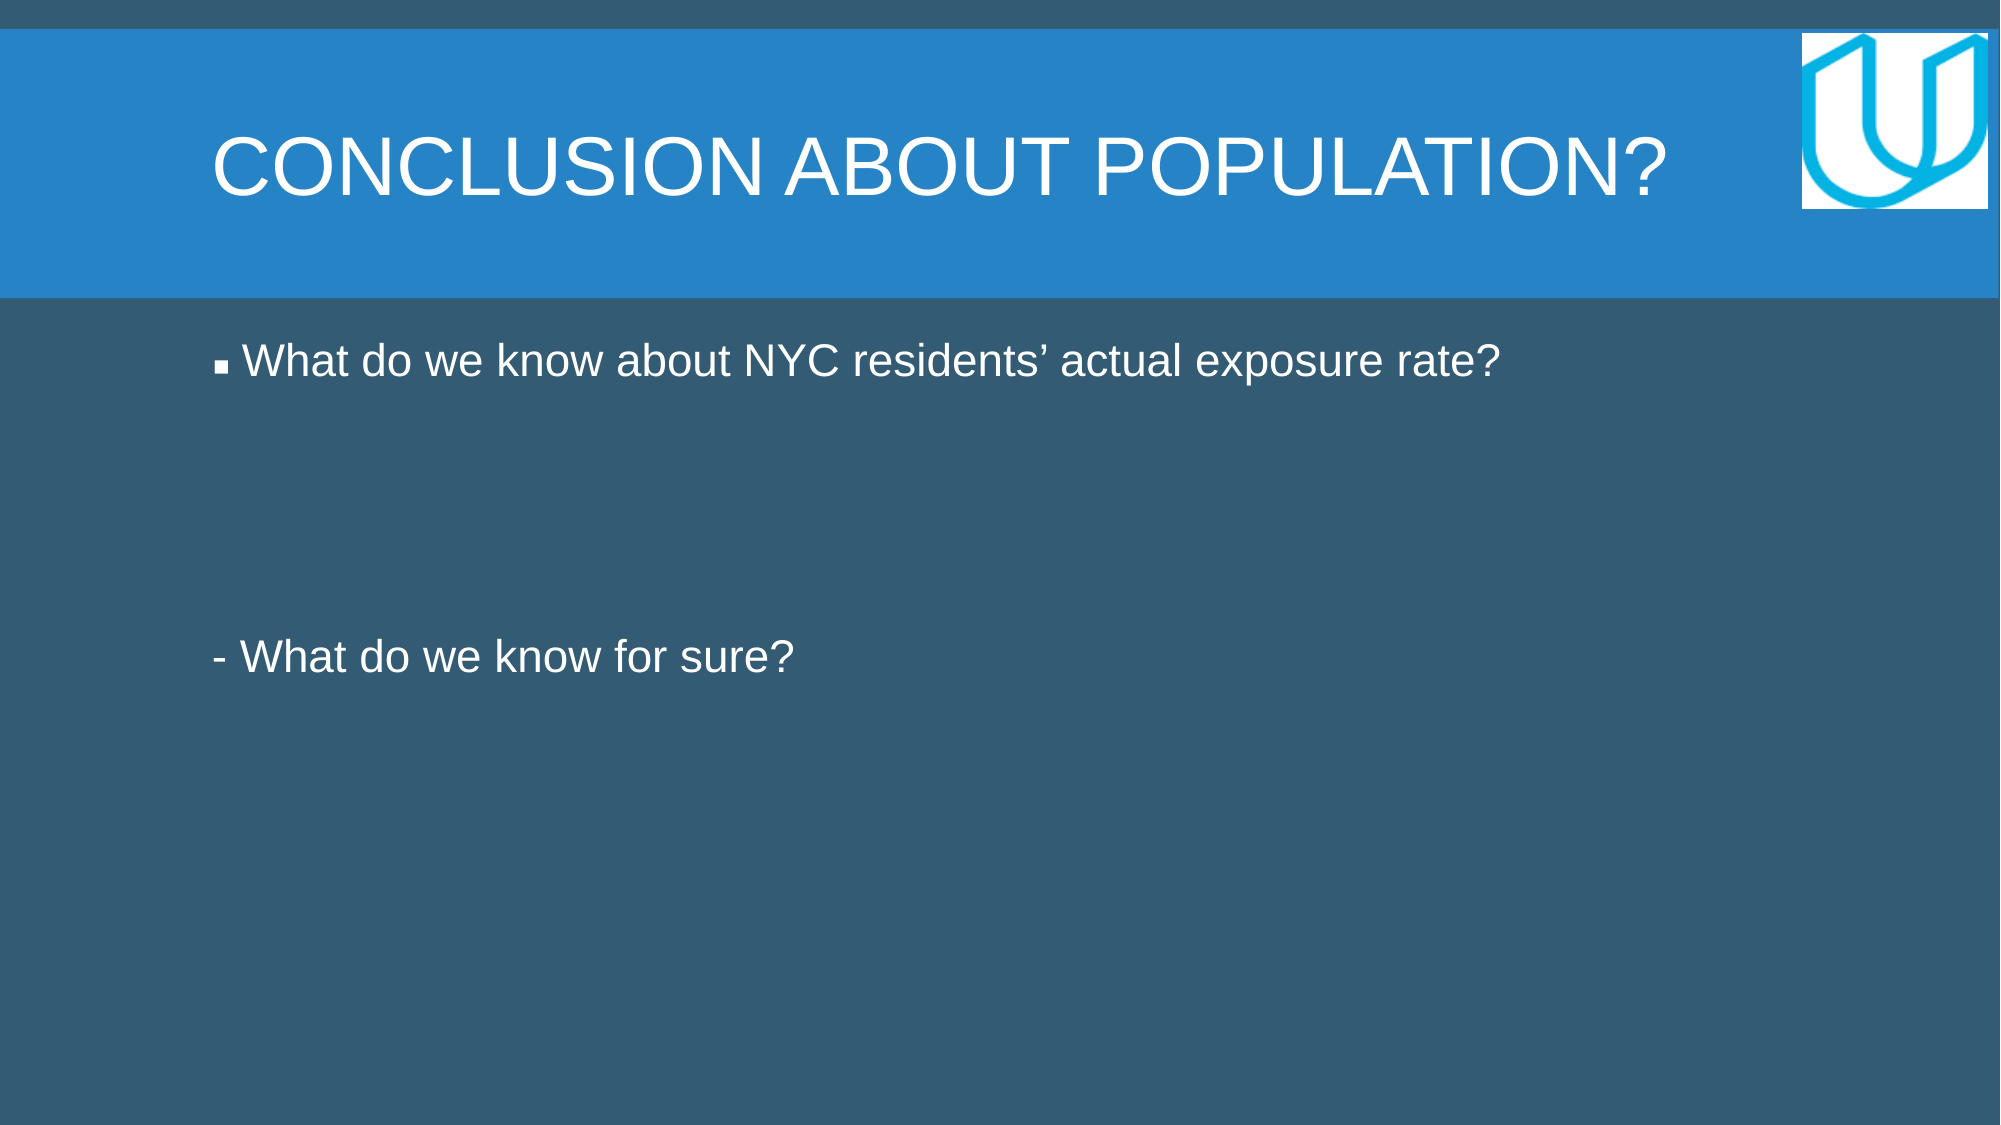

CONCLUSION ABOUT POPULATION?
What do we know about NYC residents’ actual exposure rate?

- What do we know for sure?